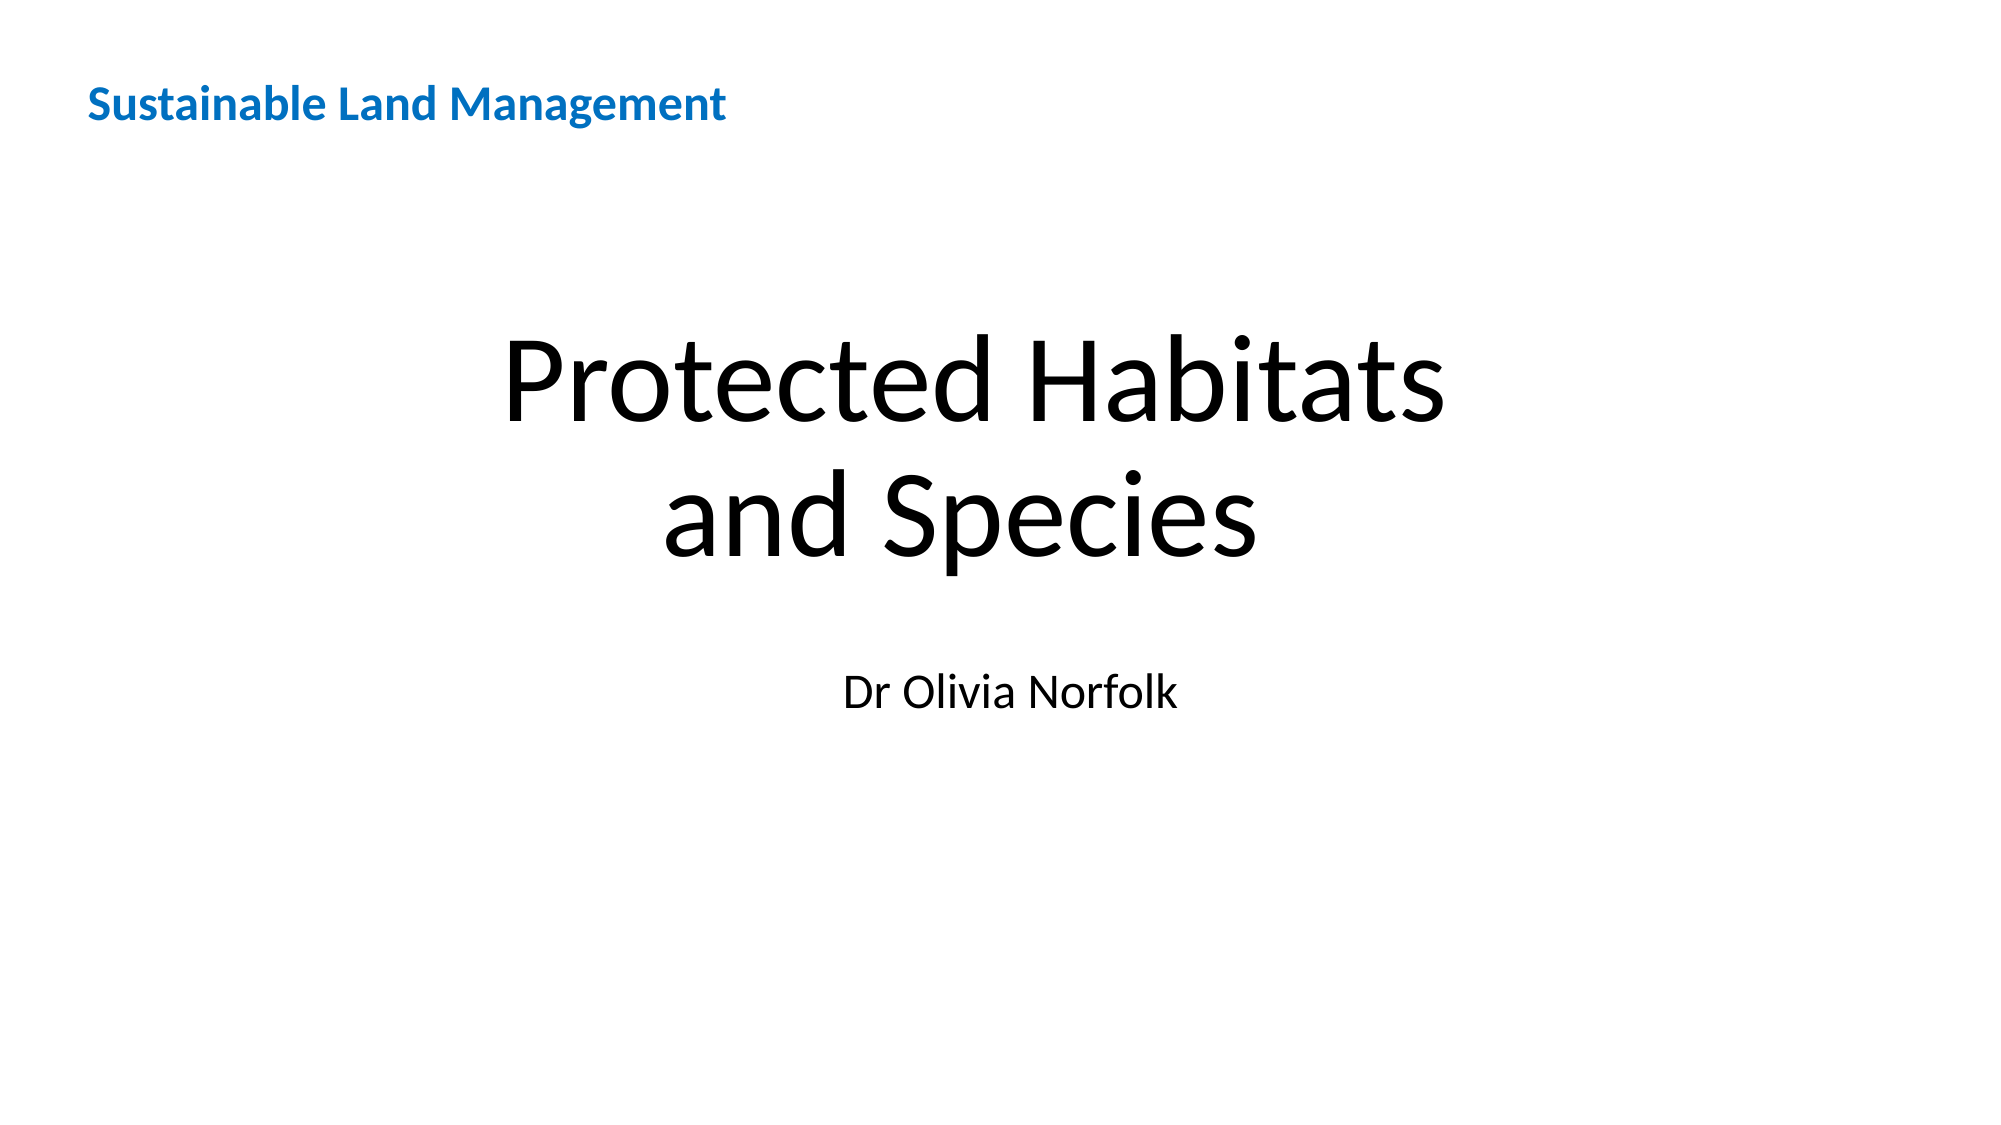

Sustainable Land Management
# Protected Habitats and Species
Dr Olivia Norfolk